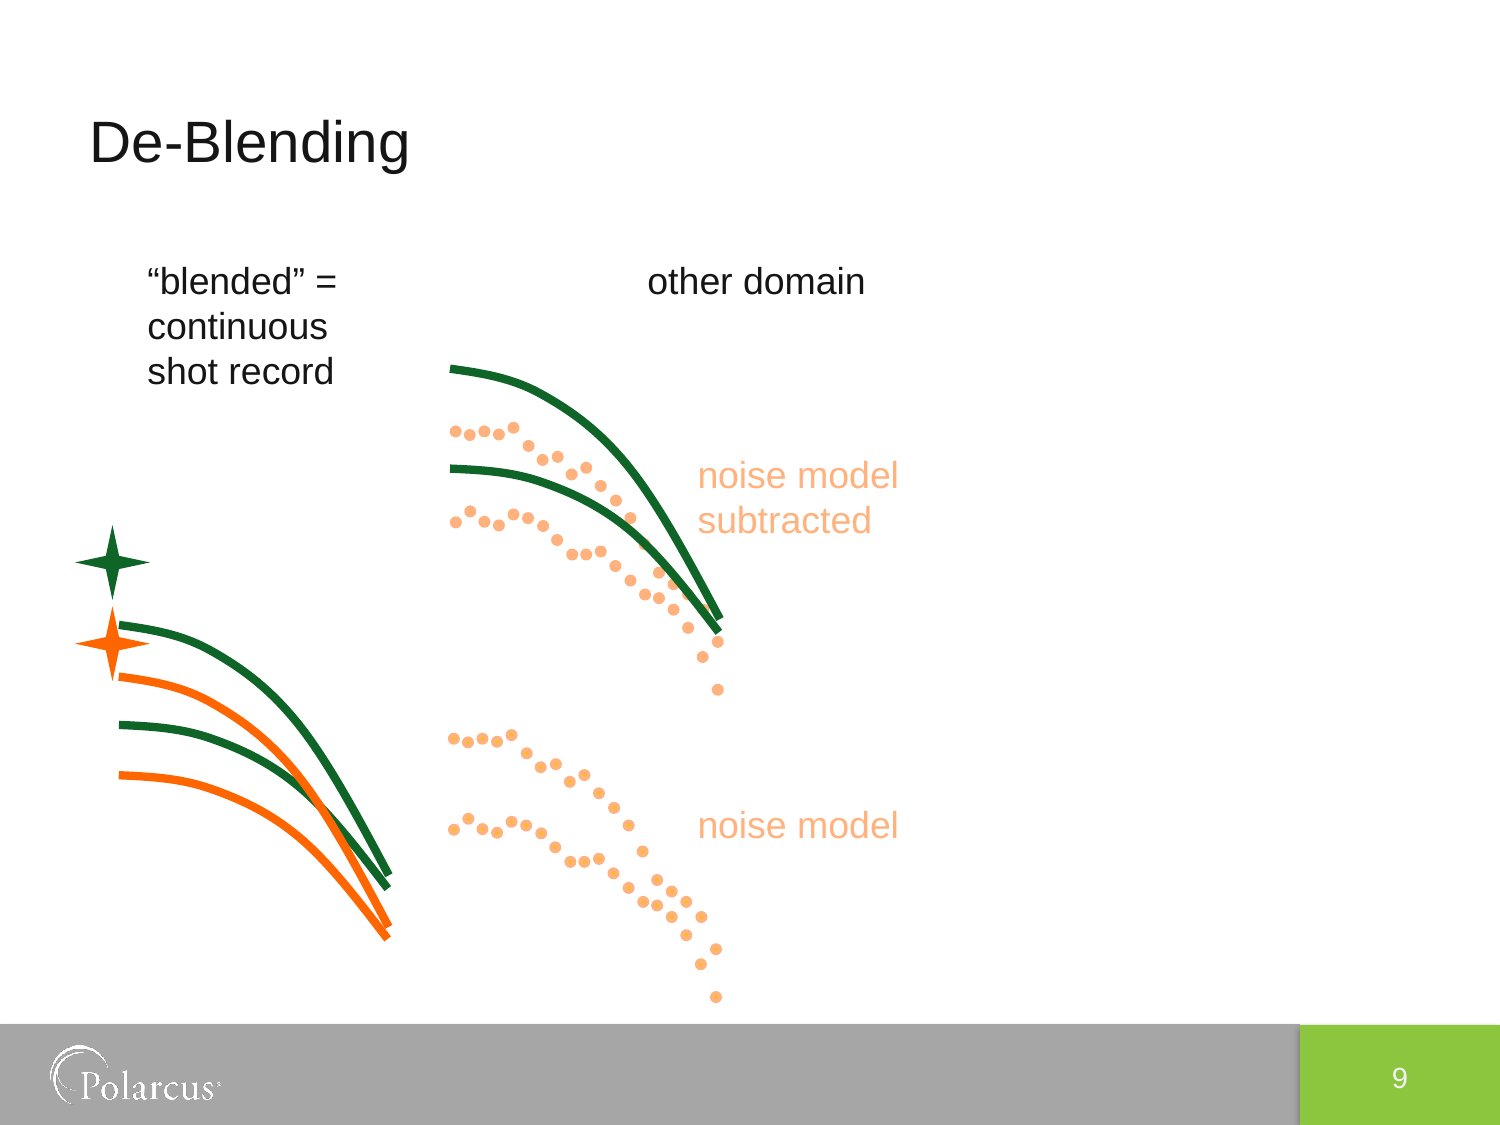

# De-Blending
“blended” =
continuous
shot record
other domain

noise model
subtracted

noise model